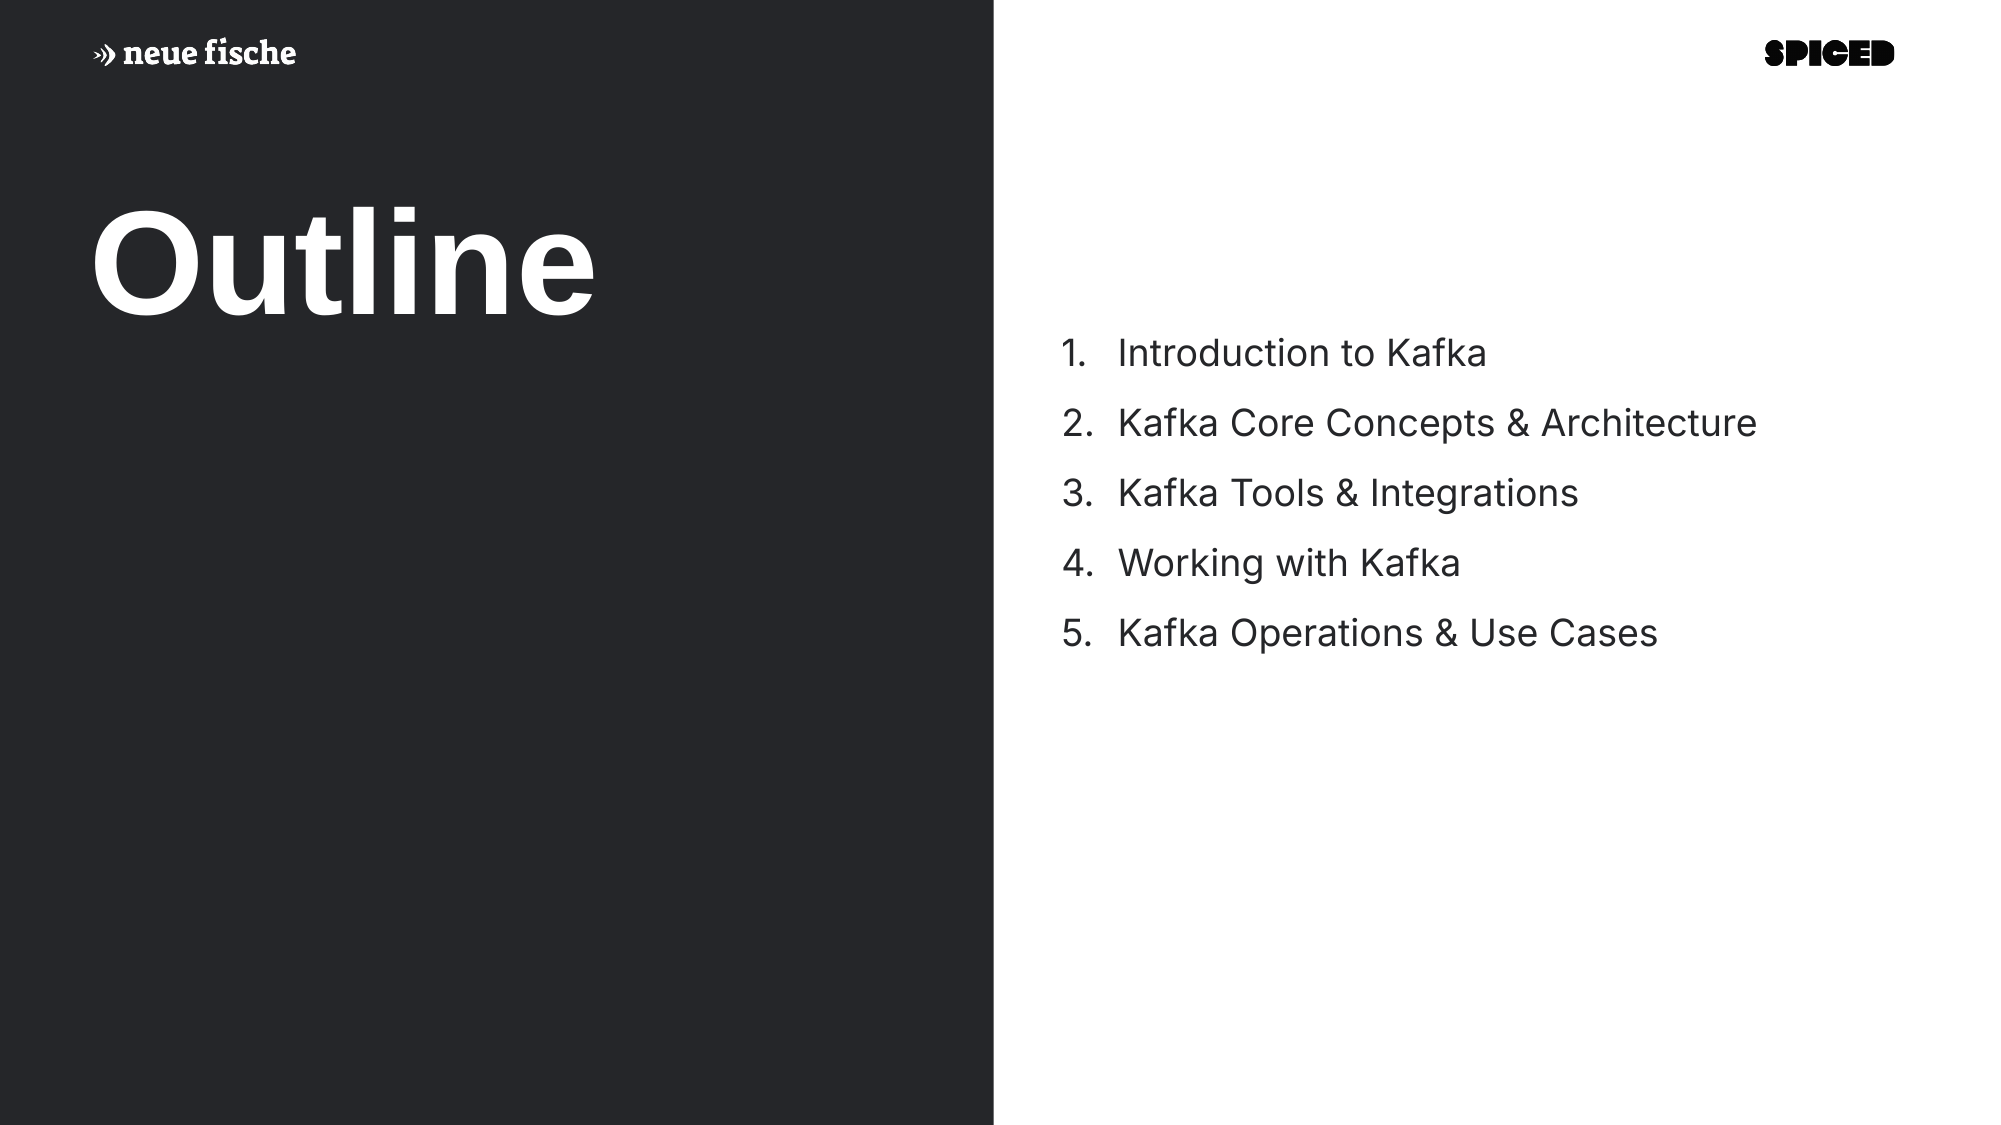

# Outline
Introduction to Kafka
Kafka Core Concepts & Architecture
Kafka Tools & Integrations
Working with Kafka
Kafka Operations & Use Cases